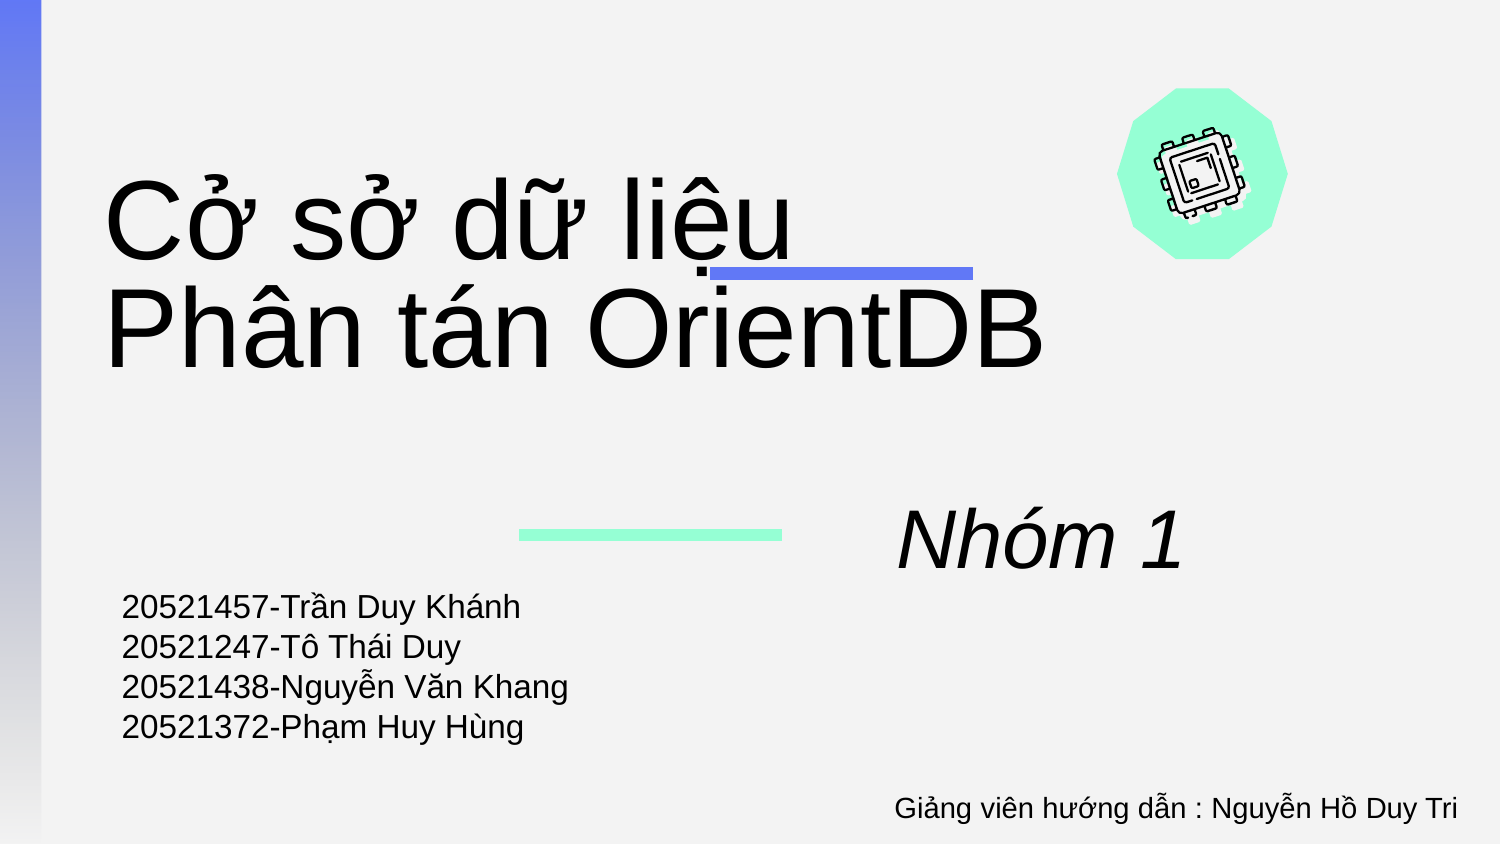

# Cở sở dữ liệu Phân tán OrientDB
Nhóm 1
20521457-Trần Duy Khánh
20521247-Tô Thái Duy
20521438-Nguyễn Văn Khang
20521372-Phạm Huy Hùng
Giảng viên hướng dẫn : Nguyễn Hồ Duy Tri